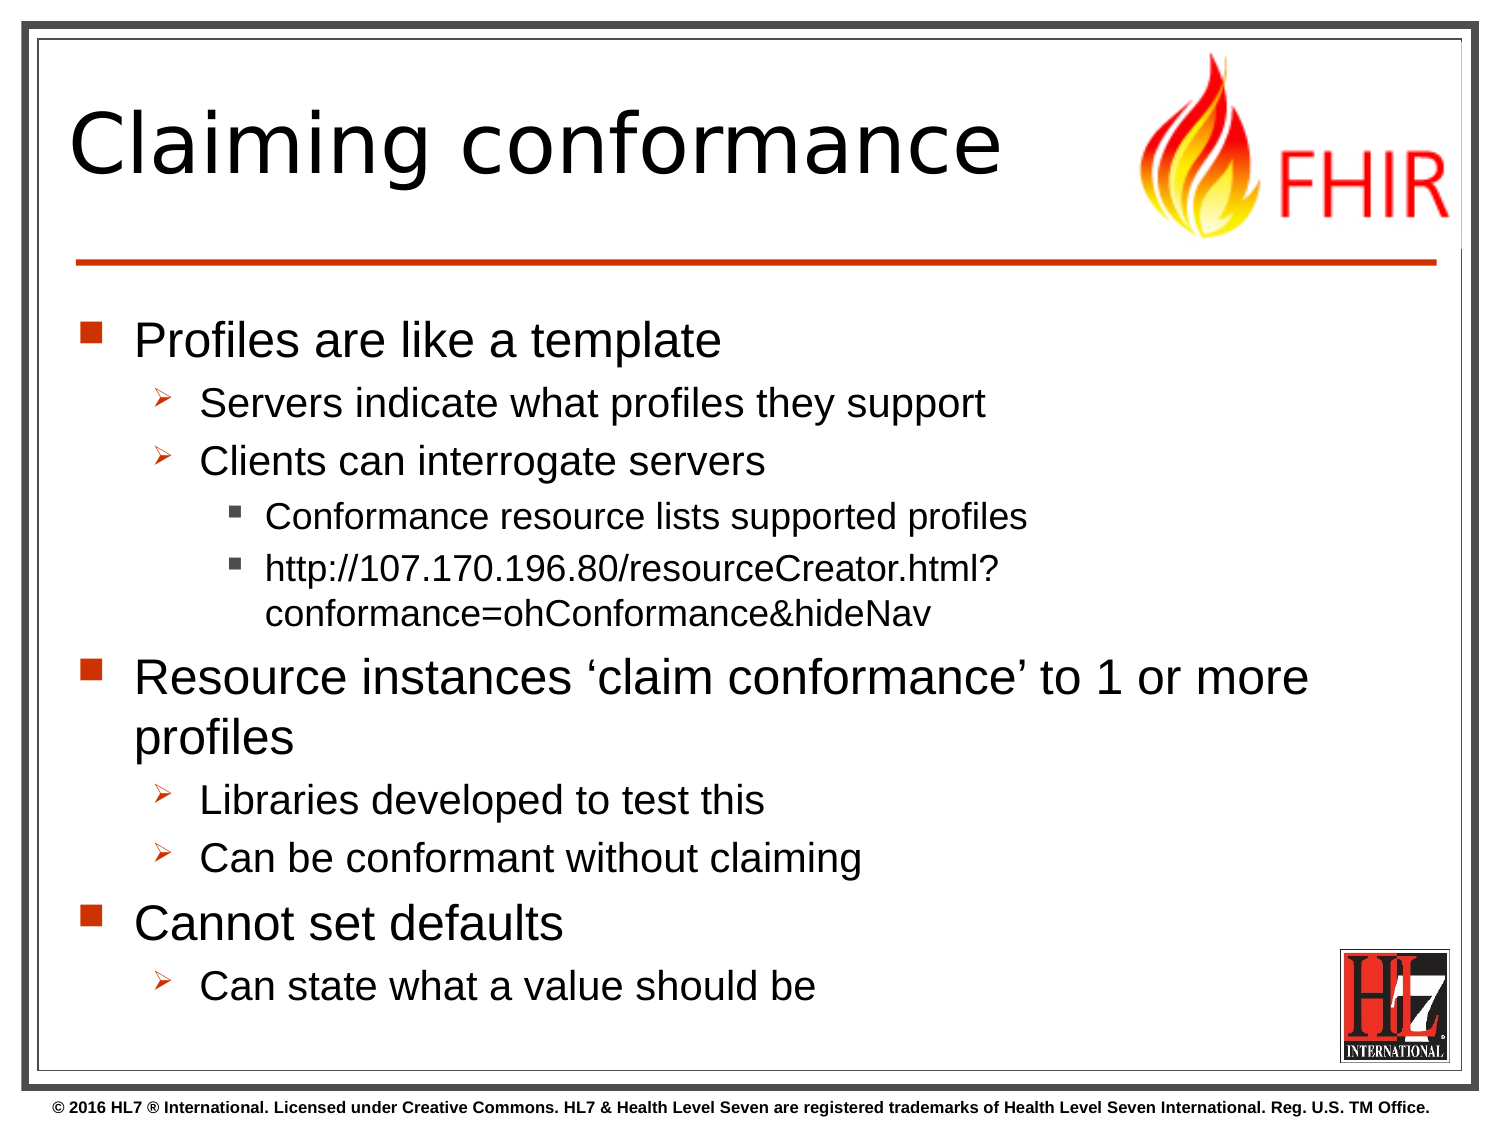

# Claiming conformance
Profiles are like a template
Servers indicate what profiles they support
Clients can interrogate servers
Conformance resource lists supported profiles
http://107.170.196.80/resourceCreator.html?conformance=ohConformance&hideNav
Resource instances ‘claim conformance’ to 1 or more profiles
Libraries developed to test this
Can be conformant without claiming
Cannot set defaults
Can state what a value should be